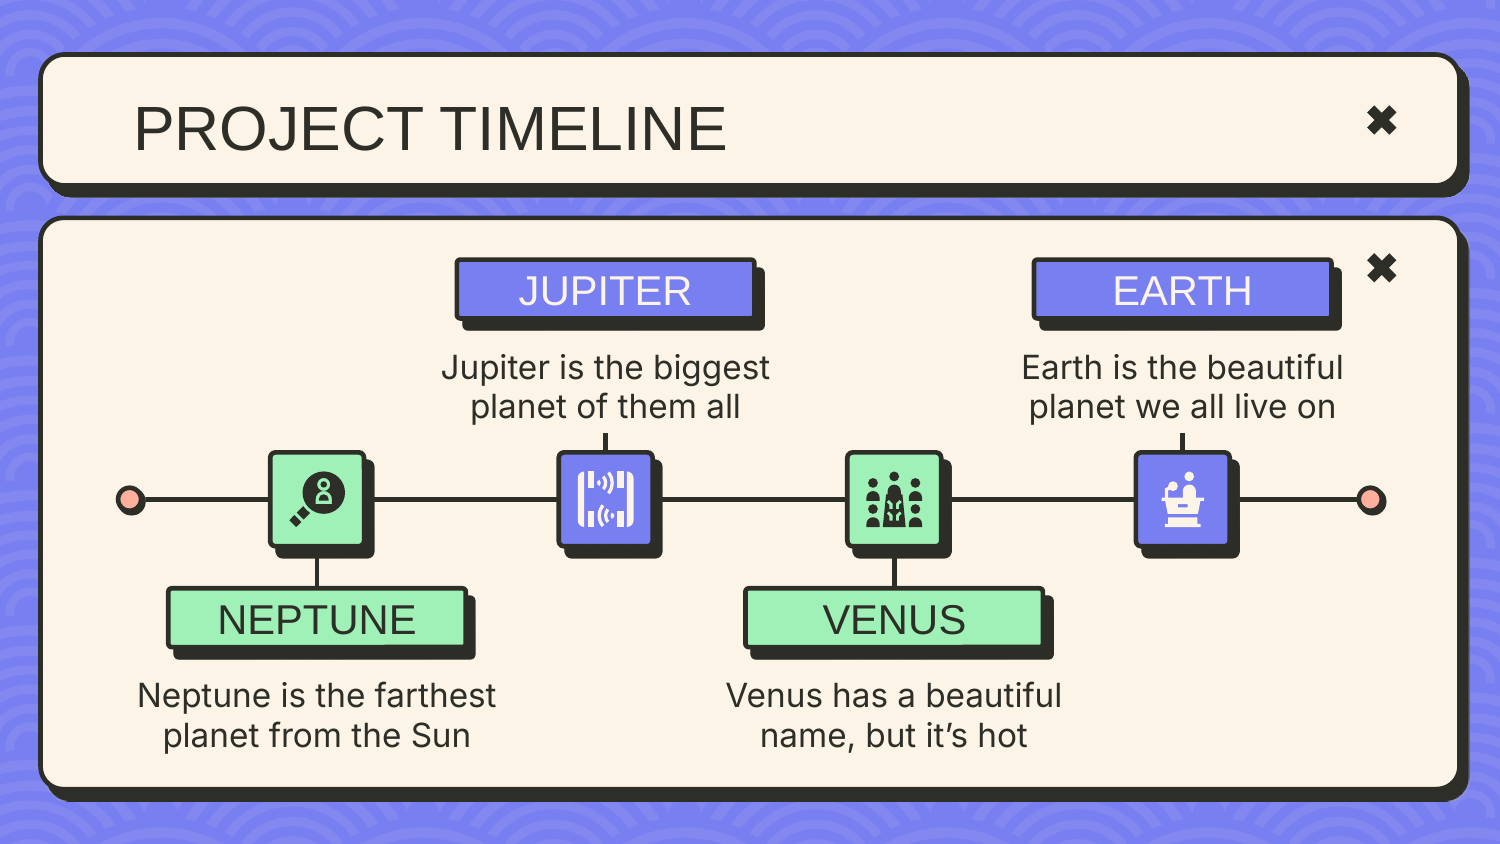

# PROJECT TIMELINE
JUPITER
EARTH

Jupiter is the biggest planet of them all
Earth is the beautiful planet we all live on

NEPTUNE

VENUS
Neptune is the farthest planet from the Sun
Venus has a beautiful name, but it’s hot